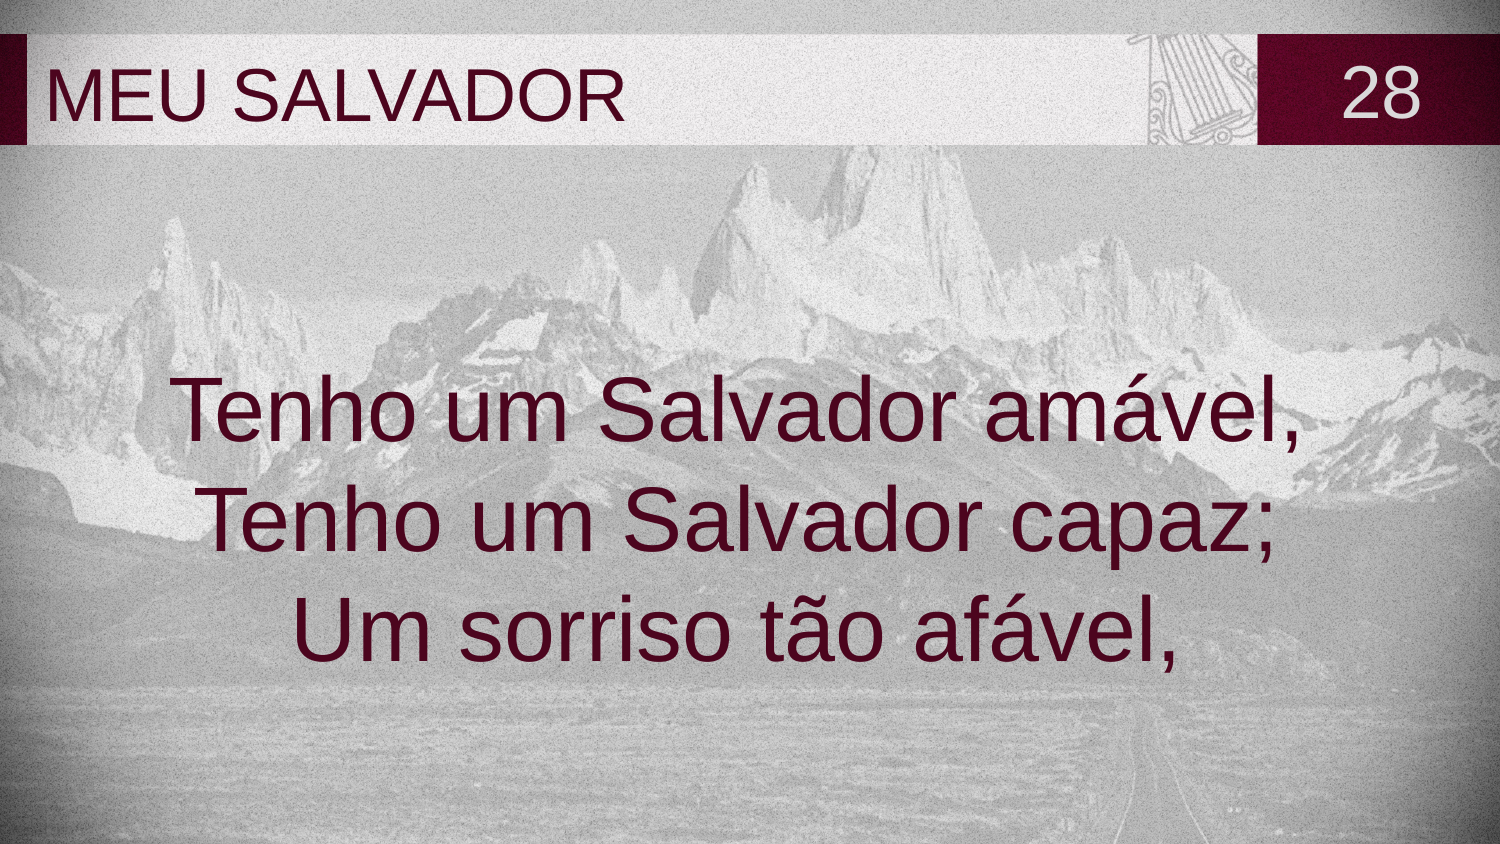

# MEU SALVADOR
28
Tenho um Salvador amável,
Tenho um Salvador capaz;
Um sorriso tão afável,